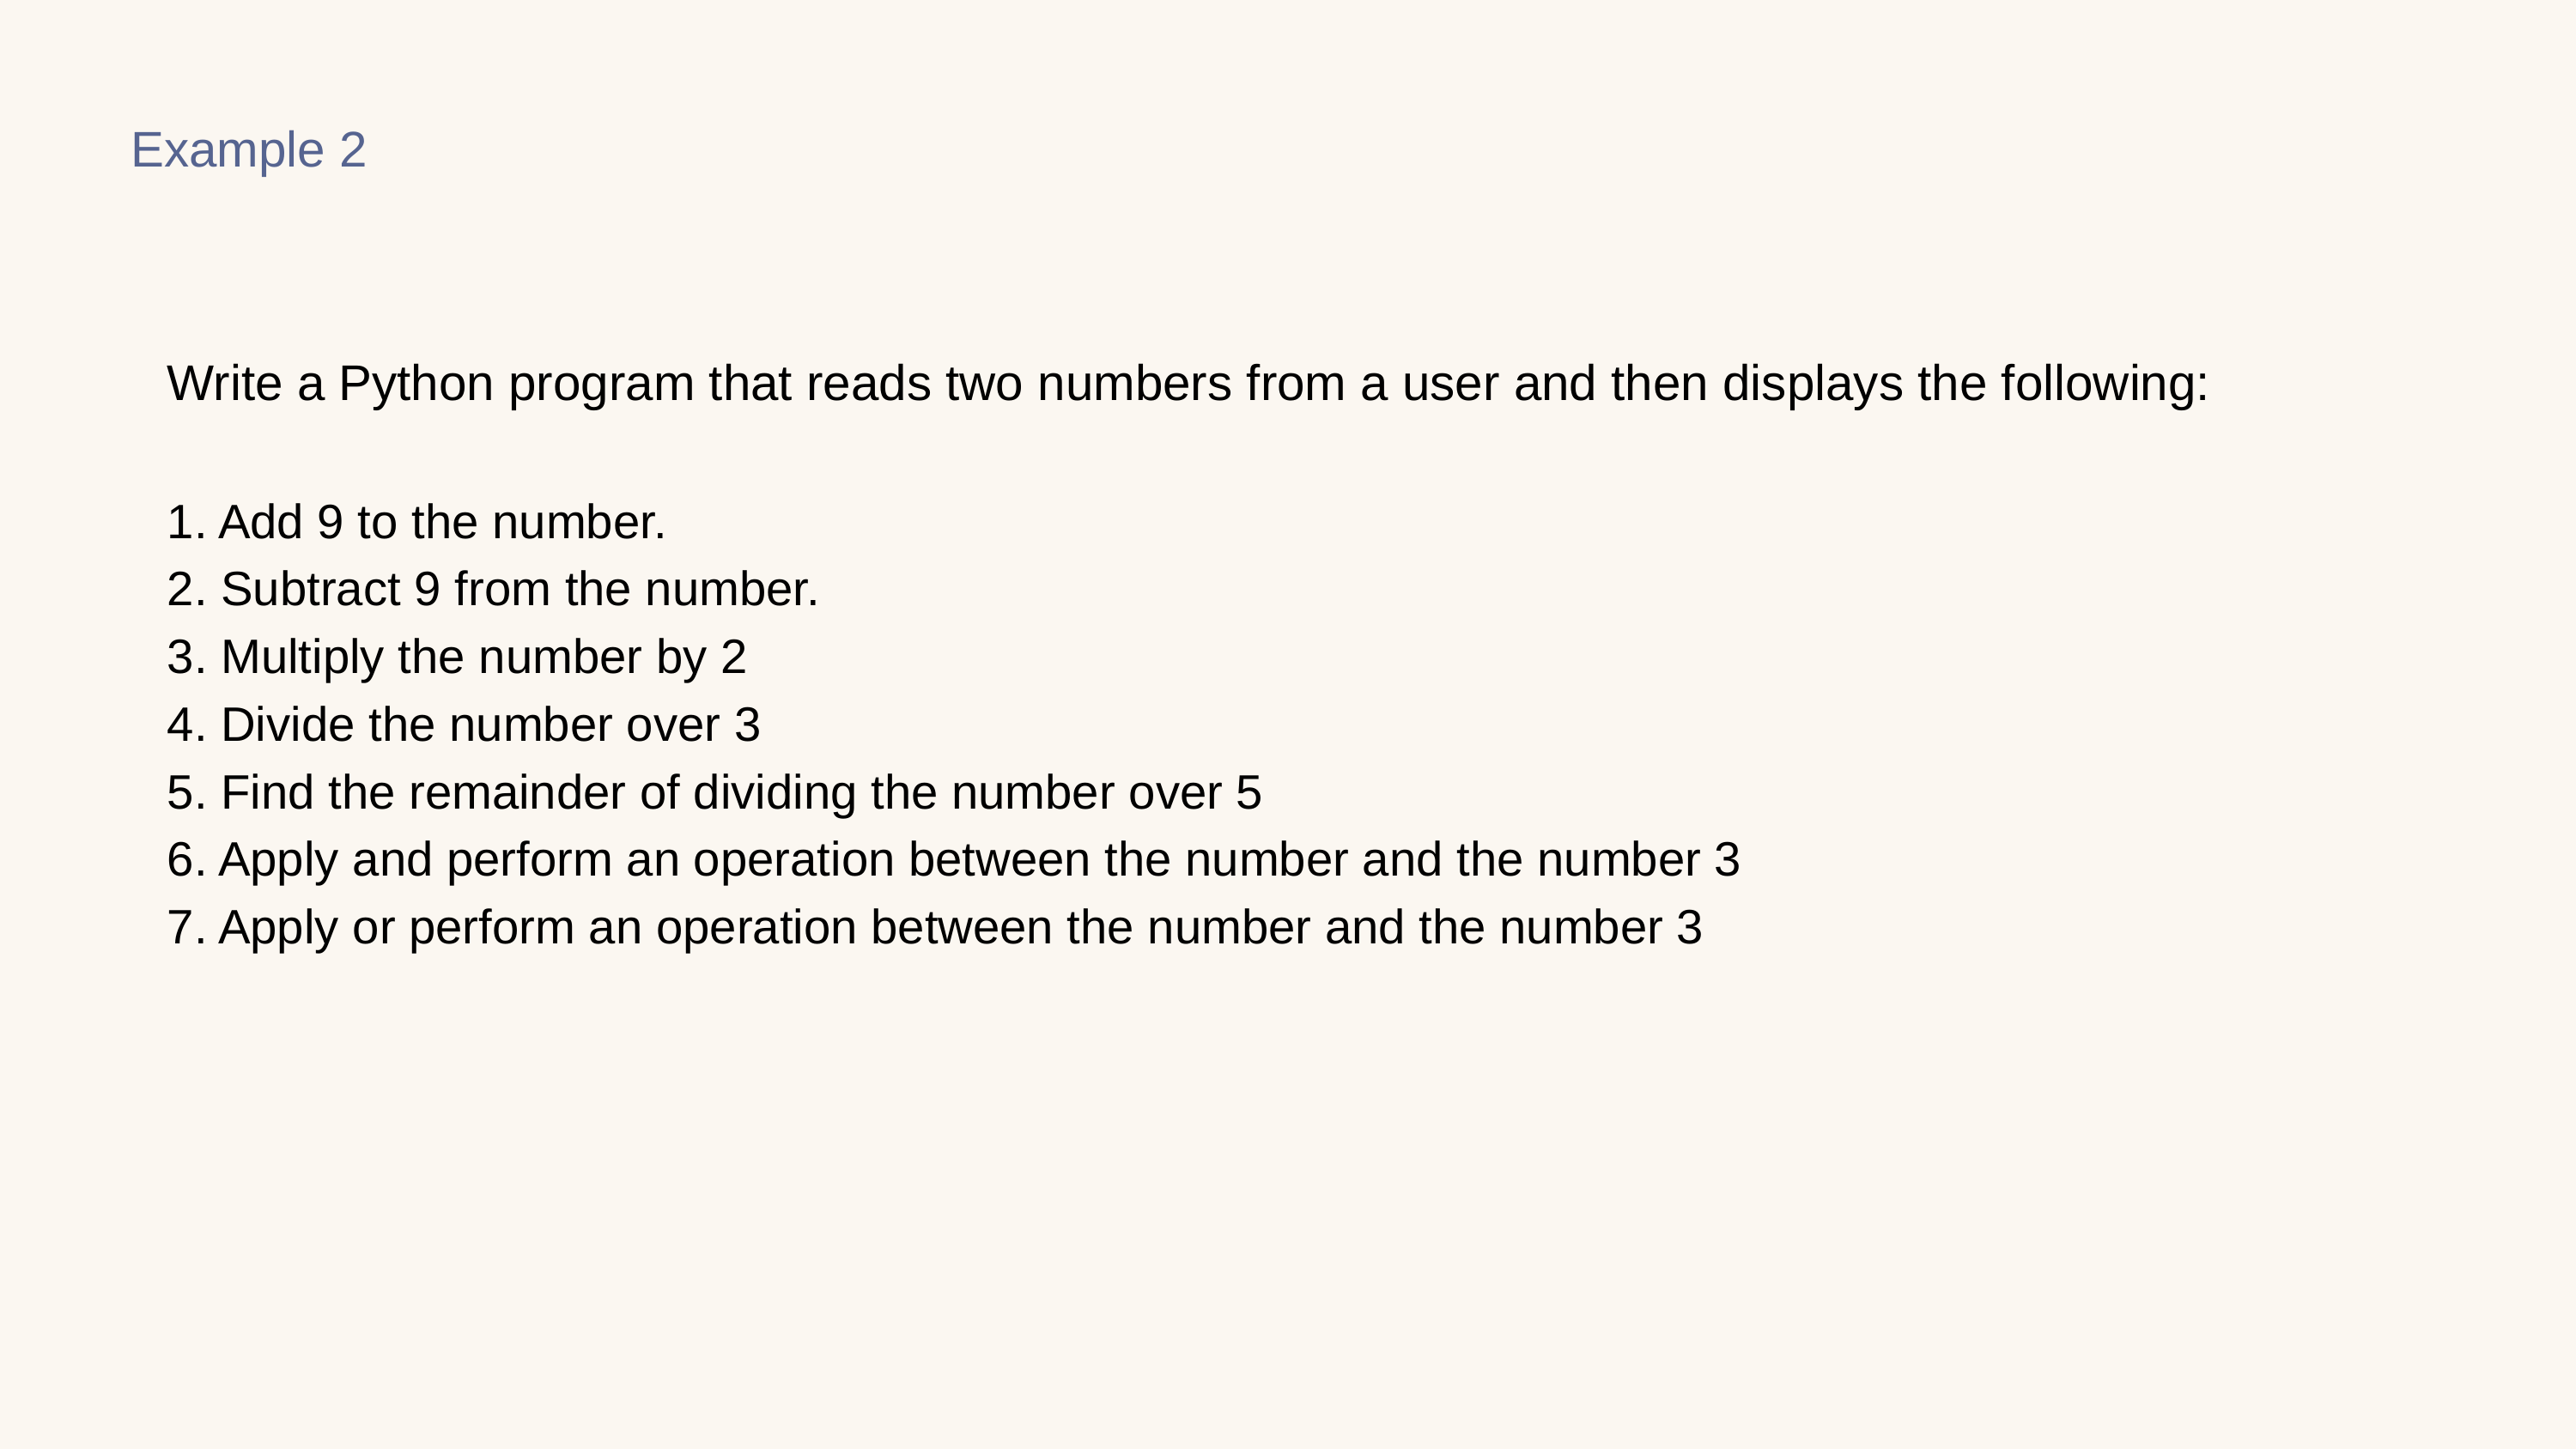

Example 2
Write a Python program that reads two numbers from a user and then displays the following:

1. Add 9 to the number.
2. Subtract 9 from the number.
3. Multiply the number by 2
4. Divide the number over 3
5. Find the remainder of dividing the number over 5
6. Apply and perform an operation between the number and the number 3
7. Apply or perform an operation between the number and the number 3